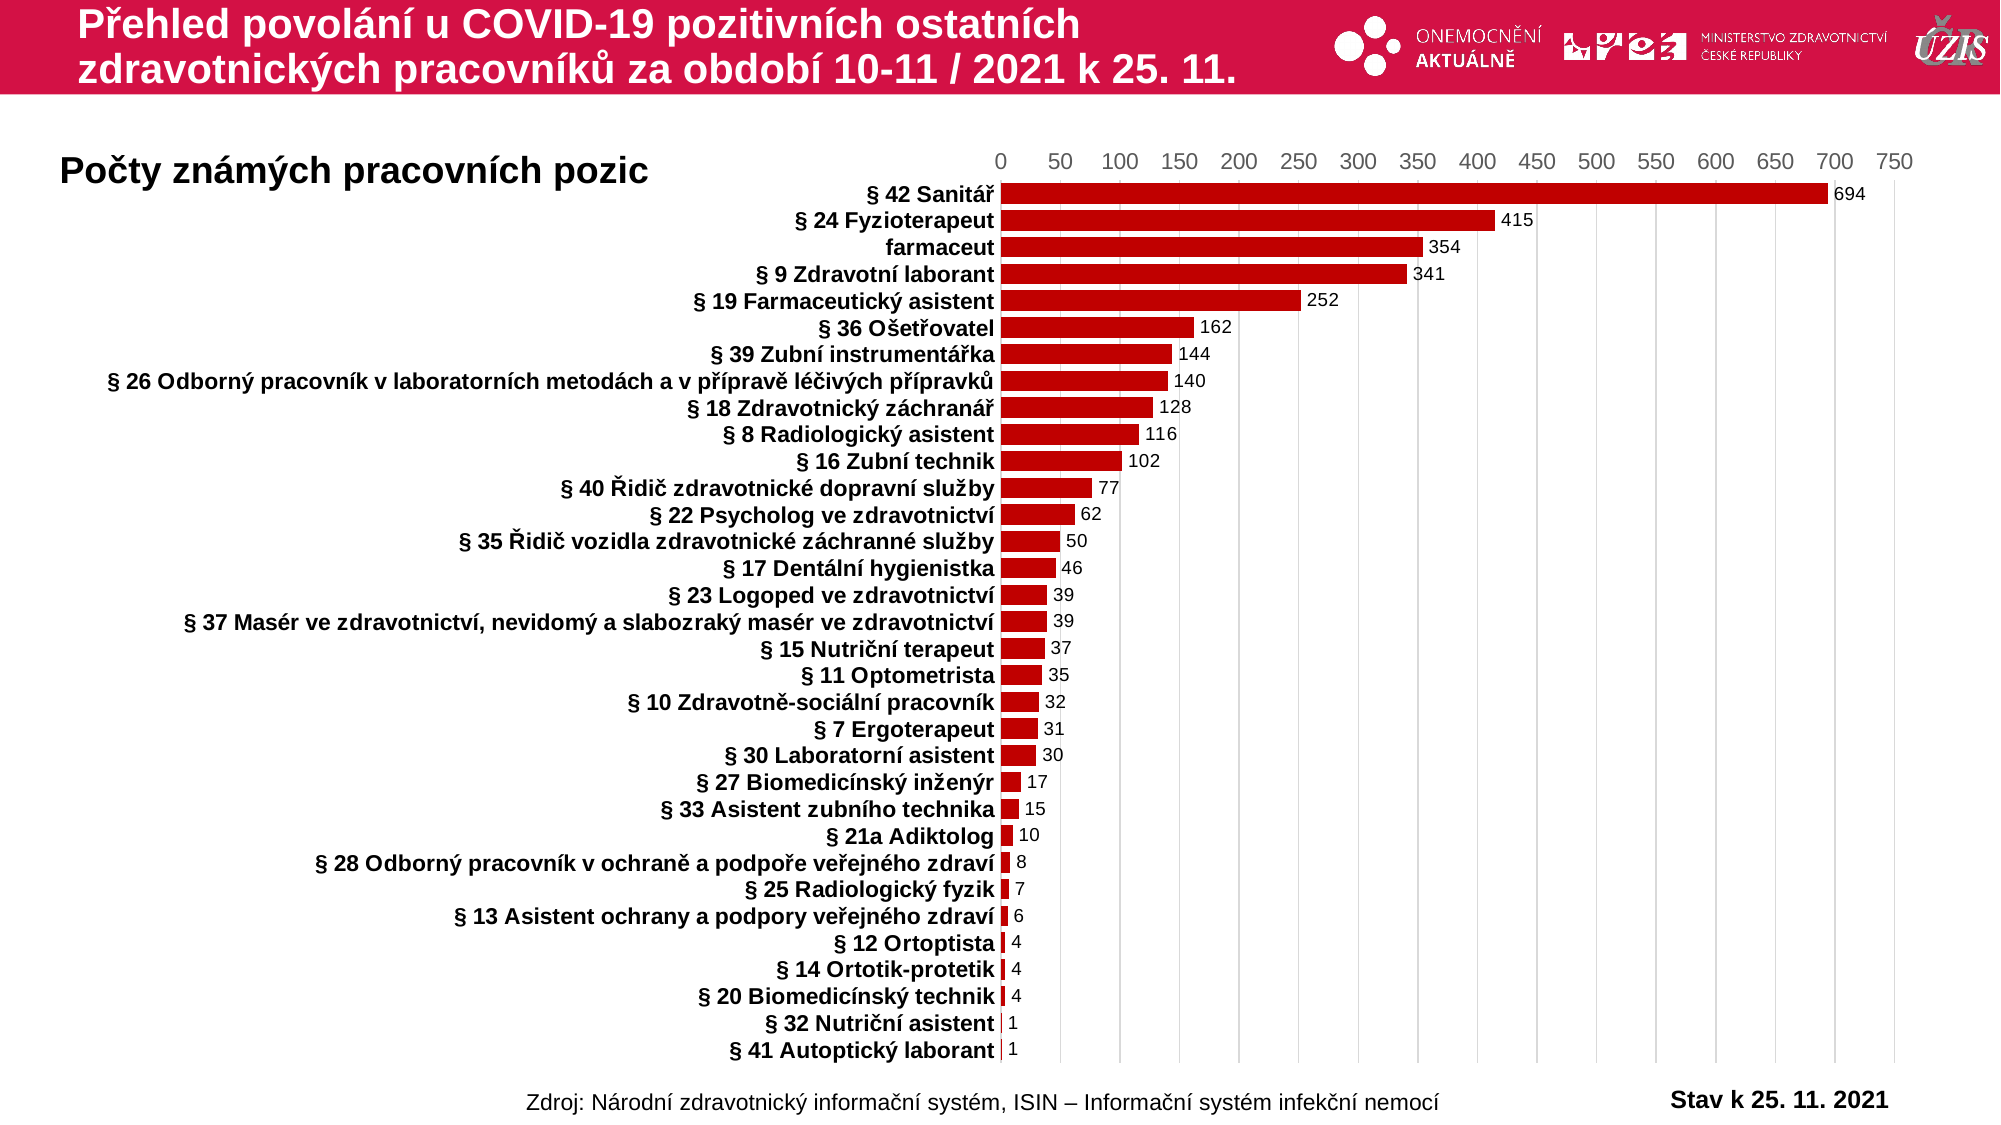

# Přehled povolání u COVID-19 pozitivních ostatních zdravotnických pracovníků za období 10-11 / 2021 k 25. 11.

### Chart

| Category | ostatní ZP |
|---|---|
| § 42 Sanitář | 694.0 |
| § 24 Fyzioterapeut | 415.0 |
| farmaceut | 354.0 |
| § 9 Zdravotní laborant | 341.0 |
| § 19 Farmaceutický asistent | 252.0 |
| § 36 Ošetřovatel | 162.0 |
| § 39 Zubní instrumentářka | 144.0 |
| § 26 Odborný pracovník v laboratorních metodách a v přípravě léčivých přípravků | 140.0 |
| § 18 Zdravotnický záchranář | 128.0 |
| § 8 Radiologický asistent | 116.0 |
| § 16 Zubní technik | 102.0 |
| § 40 Řidič zdravotnické dopravní služby | 77.0 |
| § 22 Psycholog ve zdravotnictví | 62.0 |
| § 35 Řidič vozidla zdravotnické záchranné služby | 50.0 |
| § 17 Dentální hygienistka | 46.0 |
| § 23 Logoped ve zdravotnictví | 39.0 |
| § 37 Masér ve zdravotnictví, nevidomý a slabozraký masér ve zdravotnictví | 39.0 |
| § 15 Nutriční terapeut | 37.0 |
| § 11 Optometrista | 35.0 |
| § 10 Zdravotně-sociální pracovník | 32.0 |
| § 7 Ergoterapeut | 31.0 |
| § 30 Laboratorní asistent | 30.0 |
| § 27 Biomedicínský inženýr | 17.0 |
| § 33 Asistent zubního technika | 15.0 |
| § 21a Adiktolog | 10.0 |
| § 28 Odborný pracovník v ochraně a podpoře veřejného zdraví | 8.0 |
| § 25 Radiologický fyzik | 7.0 |
| § 13 Asistent ochrany a podpory veřejného zdraví | 6.0 |
| § 12 Ortoptista | 4.0 |
| § 14 Ortotik-protetik | 4.0 |
| § 20 Biomedicínský technik | 4.0 |
| § 32 Nutriční asistent | 1.0 |
| § 41 Autoptický laborant | 1.0 |
Počty známých pracovních pozic
Stav k 25. 11. 2021
Zdroj: Národní zdravotnický informační systém, ISIN – Informační systém infekční nemocí